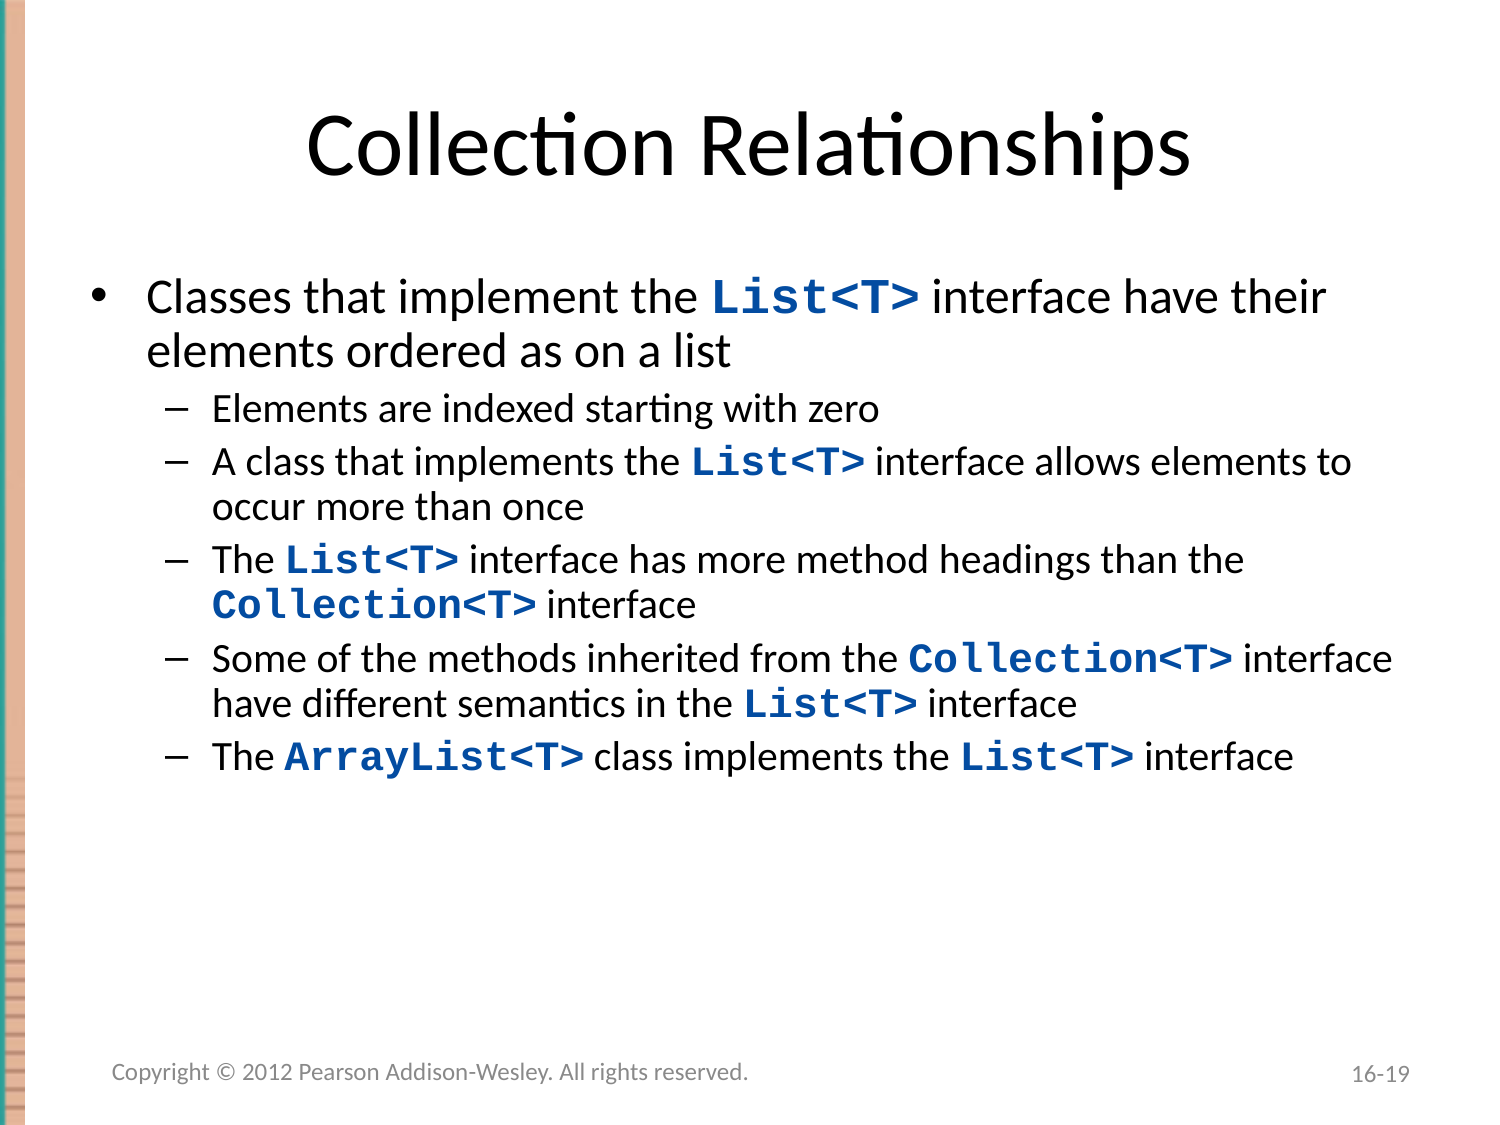

# Collection Relationships
Classes that implement the List<T> interface have their elements ordered as on a list
Elements are indexed starting with zero
A class that implements the List<T> interface allows elements to occur more than once
The List<T> interface has more method headings than the Collection<T> interface
Some of the methods inherited from the Collection<T> interface have different semantics in the List<T> interface
The ArrayList<T> class implements the List<T> interface
Copyright © 2012 Pearson Addison-Wesley. All rights reserved.
16-19